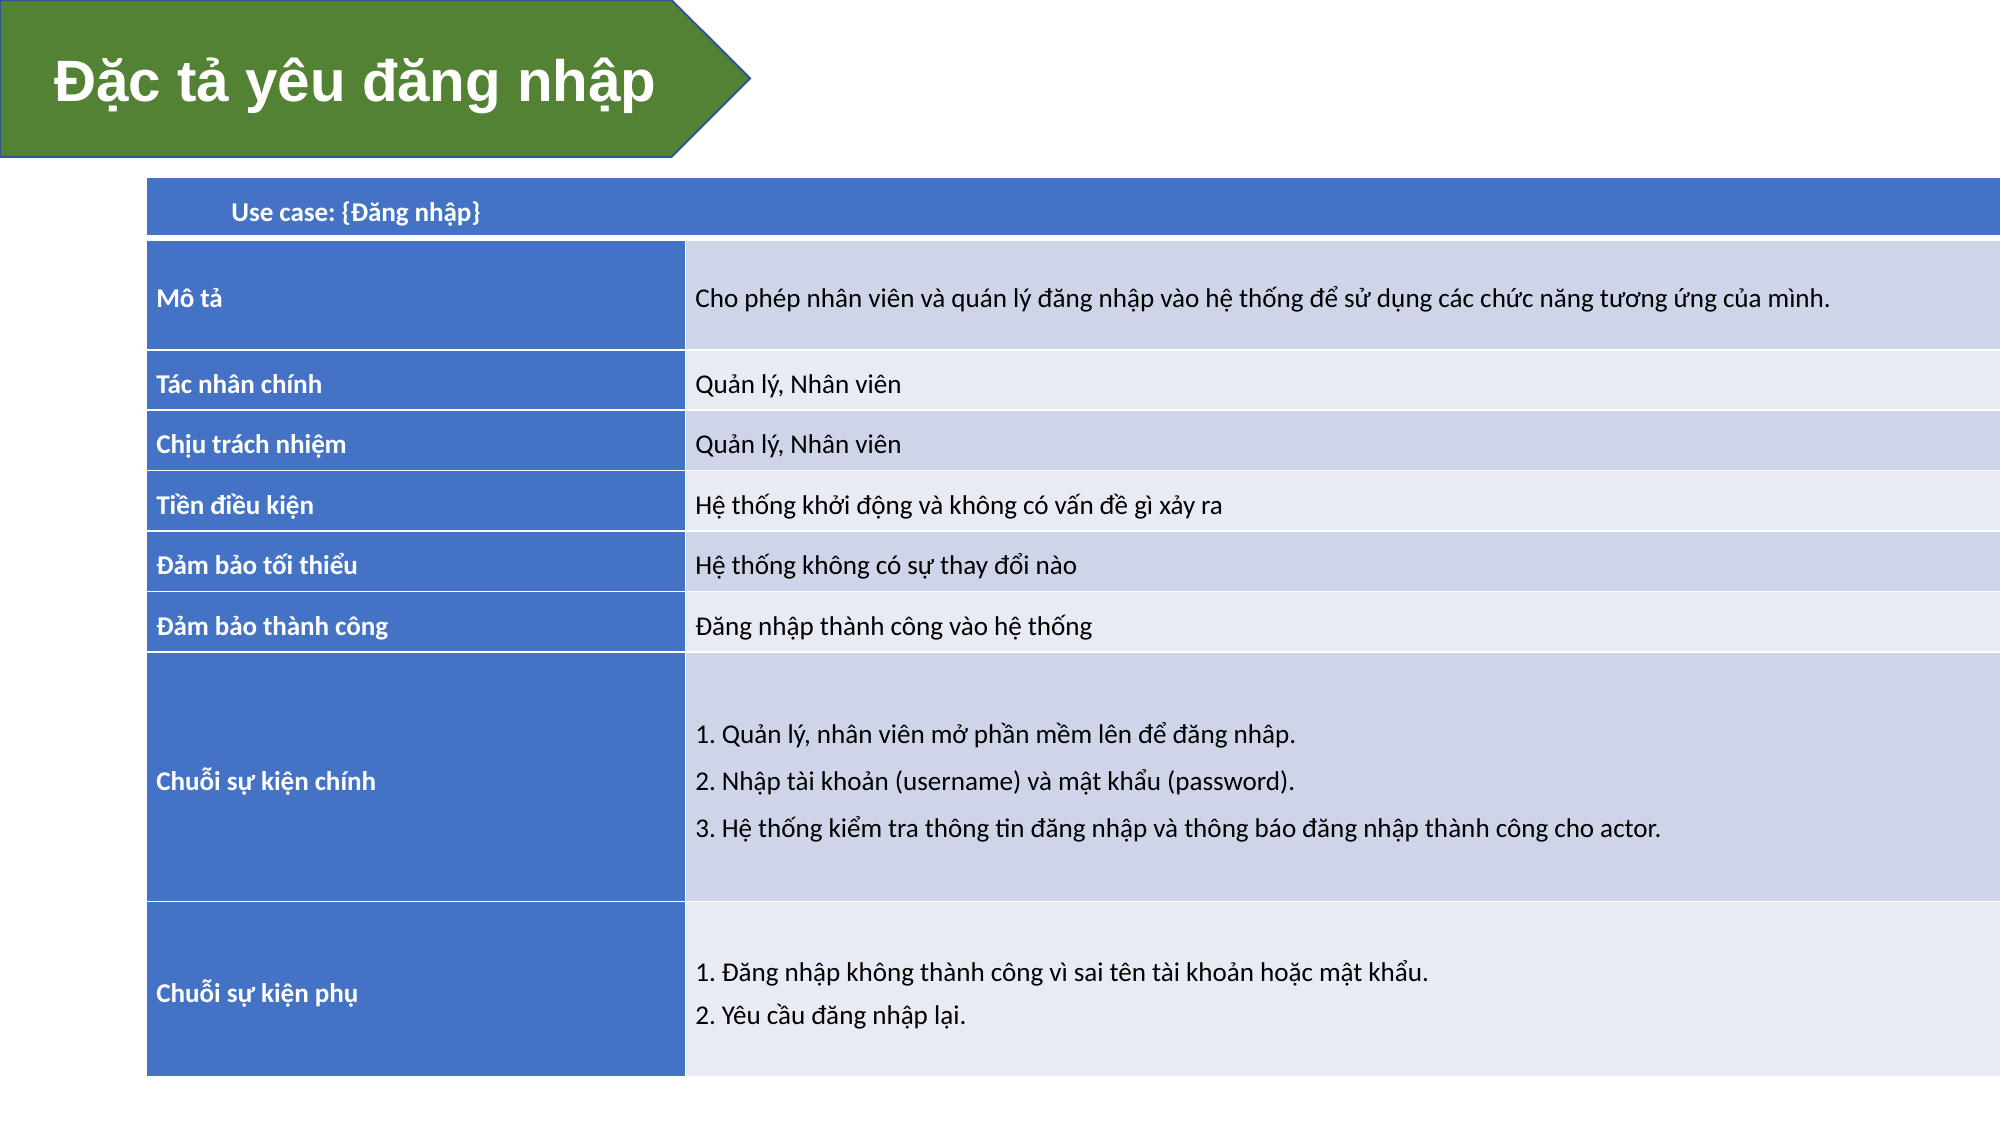

Đặc tả yêu đăng nhập
| Use case: {Đăng nhập} |  |
| --- | --- |
| Mô tả | Cho phép nhân viên và quán lý đăng nhập vào hệ thống để sử dụng các chức năng tương ứng của mình. |
| Tác nhân chính | Quản lý, Nhân viên |
| Chịu trách nhiệm | Quản lý, Nhân viên |
| Tiền điều kiện | Hệ thống khởi động và không có vấn đề gì xảy ra |
| Đảm bảo tối thiểu | Hệ thống không có sự thay đổi nào |
| Đảm bảo thành công | Đăng nhập thành công vào hệ thống |
| Chuỗi sự kiện chính | 1. Quản lý, nhân viên mở phần mềm lên để đăng nhâp. 2. Nhập tài khoản (username) và mật khẩu (password). 3. Hệ thống kiểm tra thông tin đăng nhập và thông báo đăng nhập thành công cho actor. |
| Chuỗi sự kiện phụ | 1. Đăng nhập không thành công vì sai tên tài khoản hoặc mật khẩu. 2. Yêu cầu đăng nhập lại. |